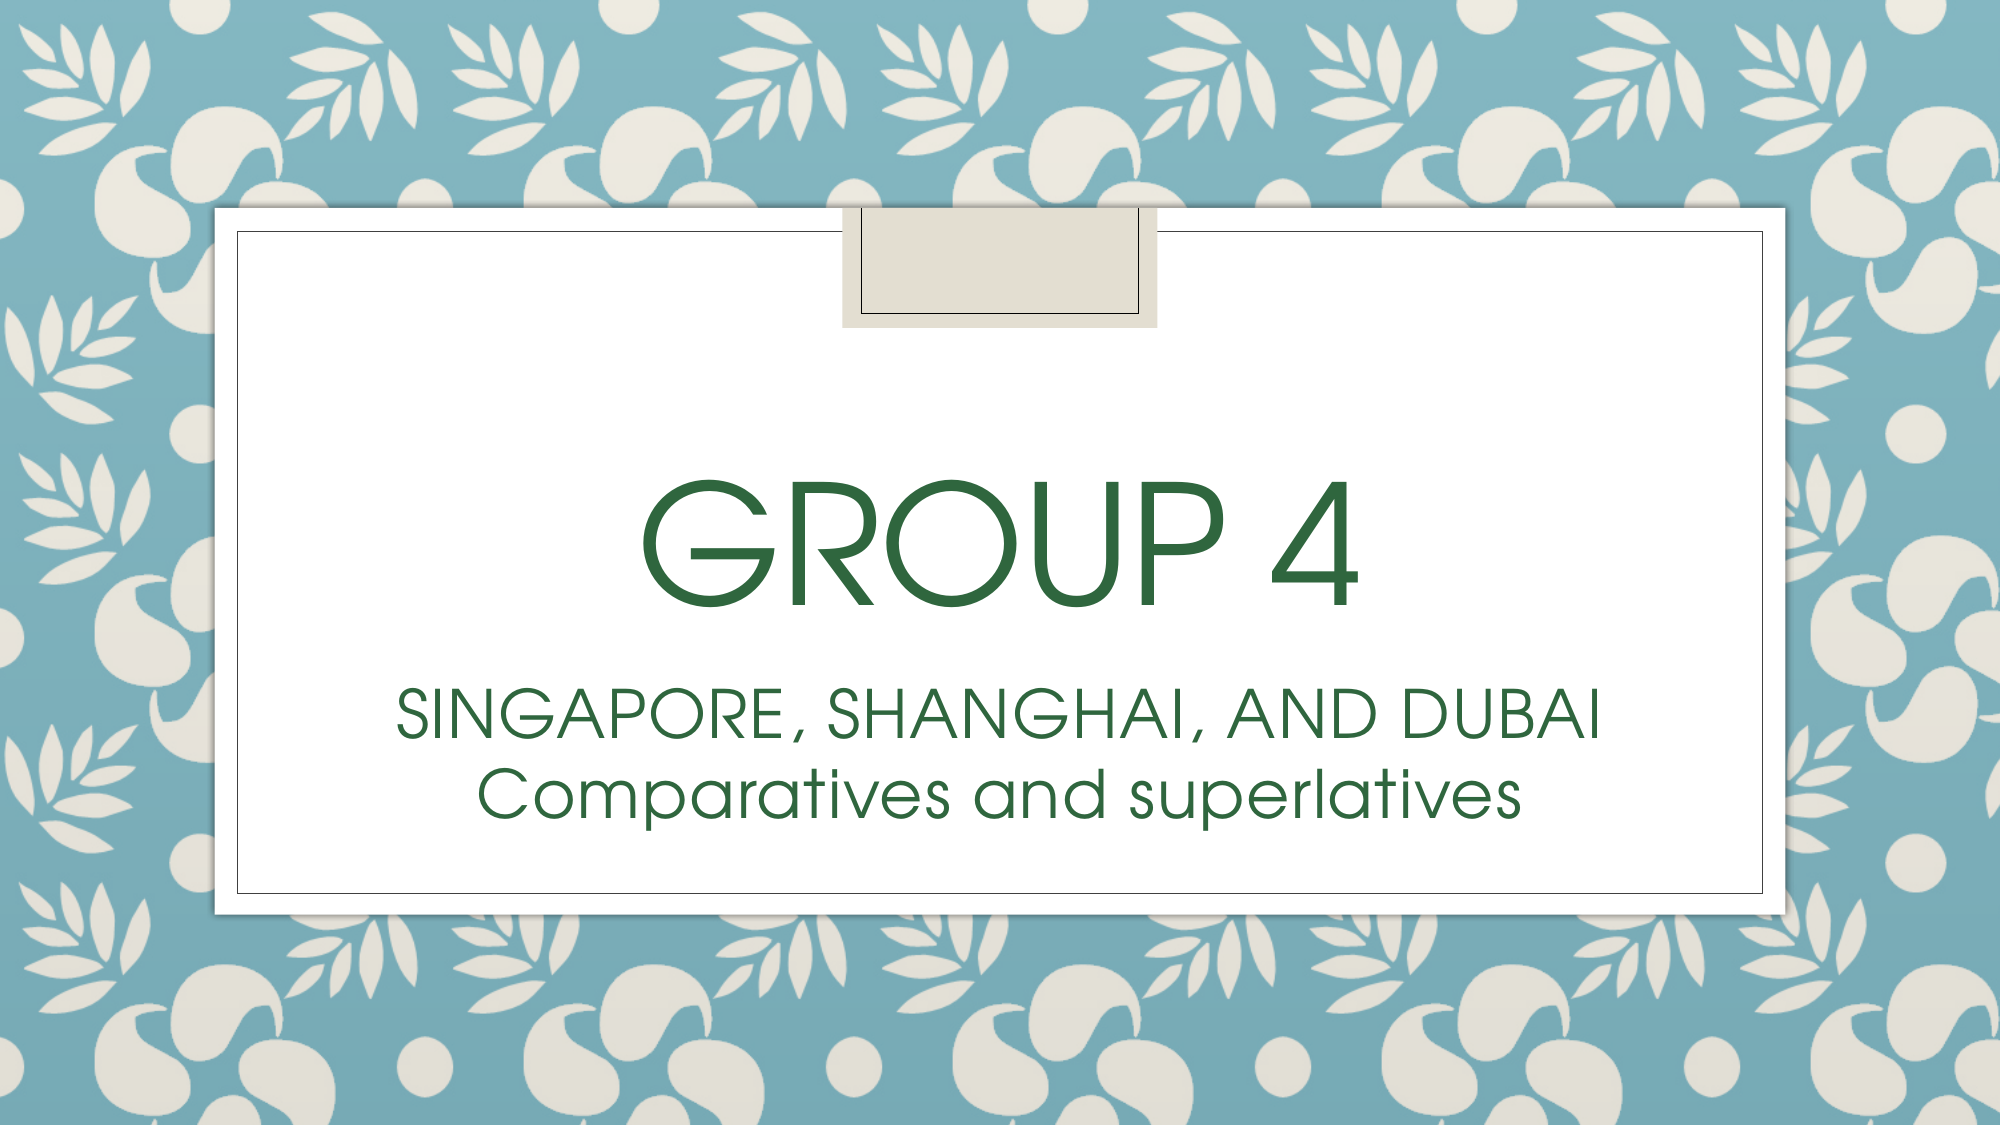

# Group 4
SINGAPORE, SHANGHAI, AND DUBAI
Comparatives and superlatives